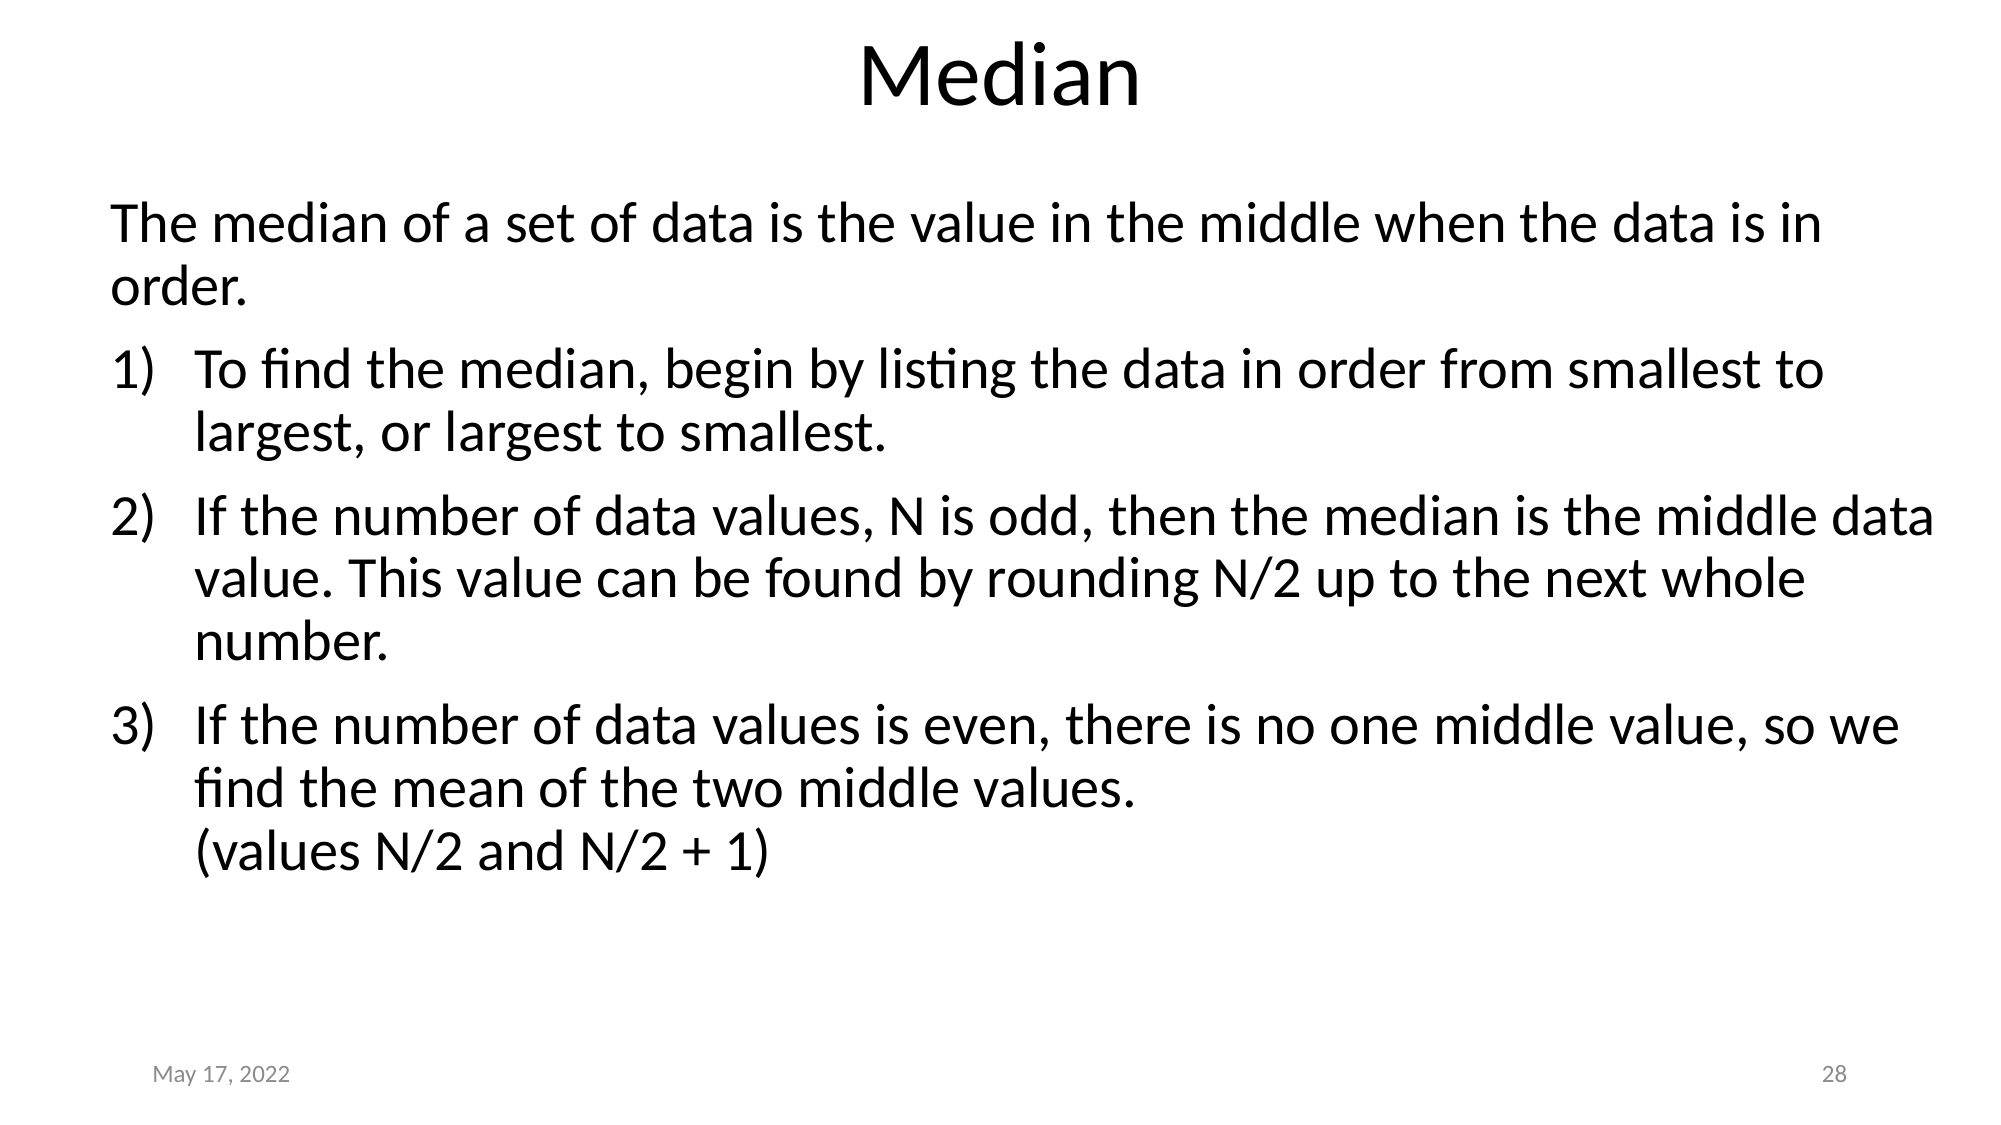

# Median
The median of a set of data is the value in the middle when the data is in order.
To find the median, begin by listing the data in order from smallest to largest, or largest to smallest.
If the number of data values, N is odd, then the median is the middle data value. This value can be found by rounding N/2 up to the next whole number.
If the number of data values is even, there is no one middle value, so we find the mean of the two middle values.
(values N/2 and N/2 + 1)

May 17, 2022
28